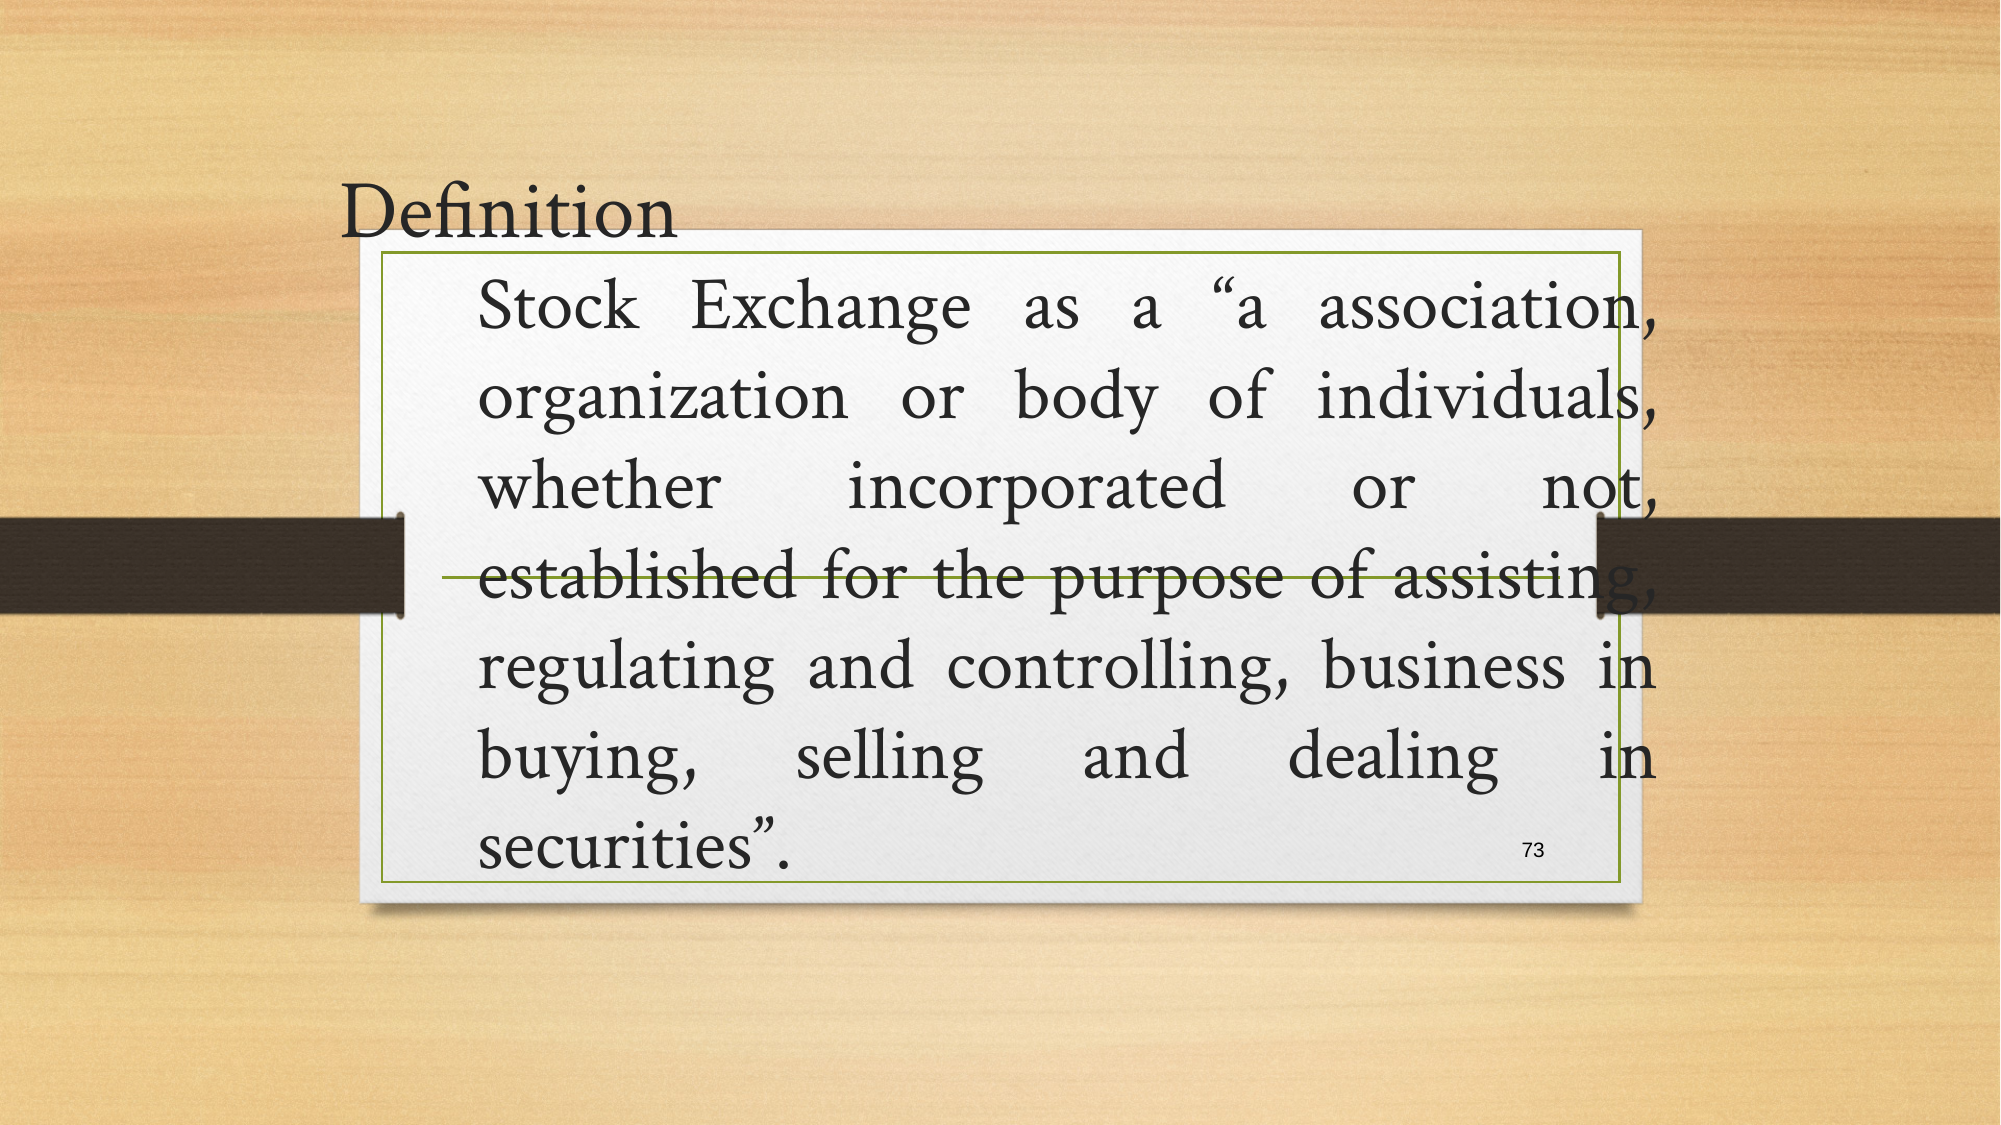

Definition
Stock Exchange as a “a association, organization or body of individuals, whether incorporated or not, established for the purpose of assisting, regulating and controlling, business in buying, selling and dealing in securities”.
73